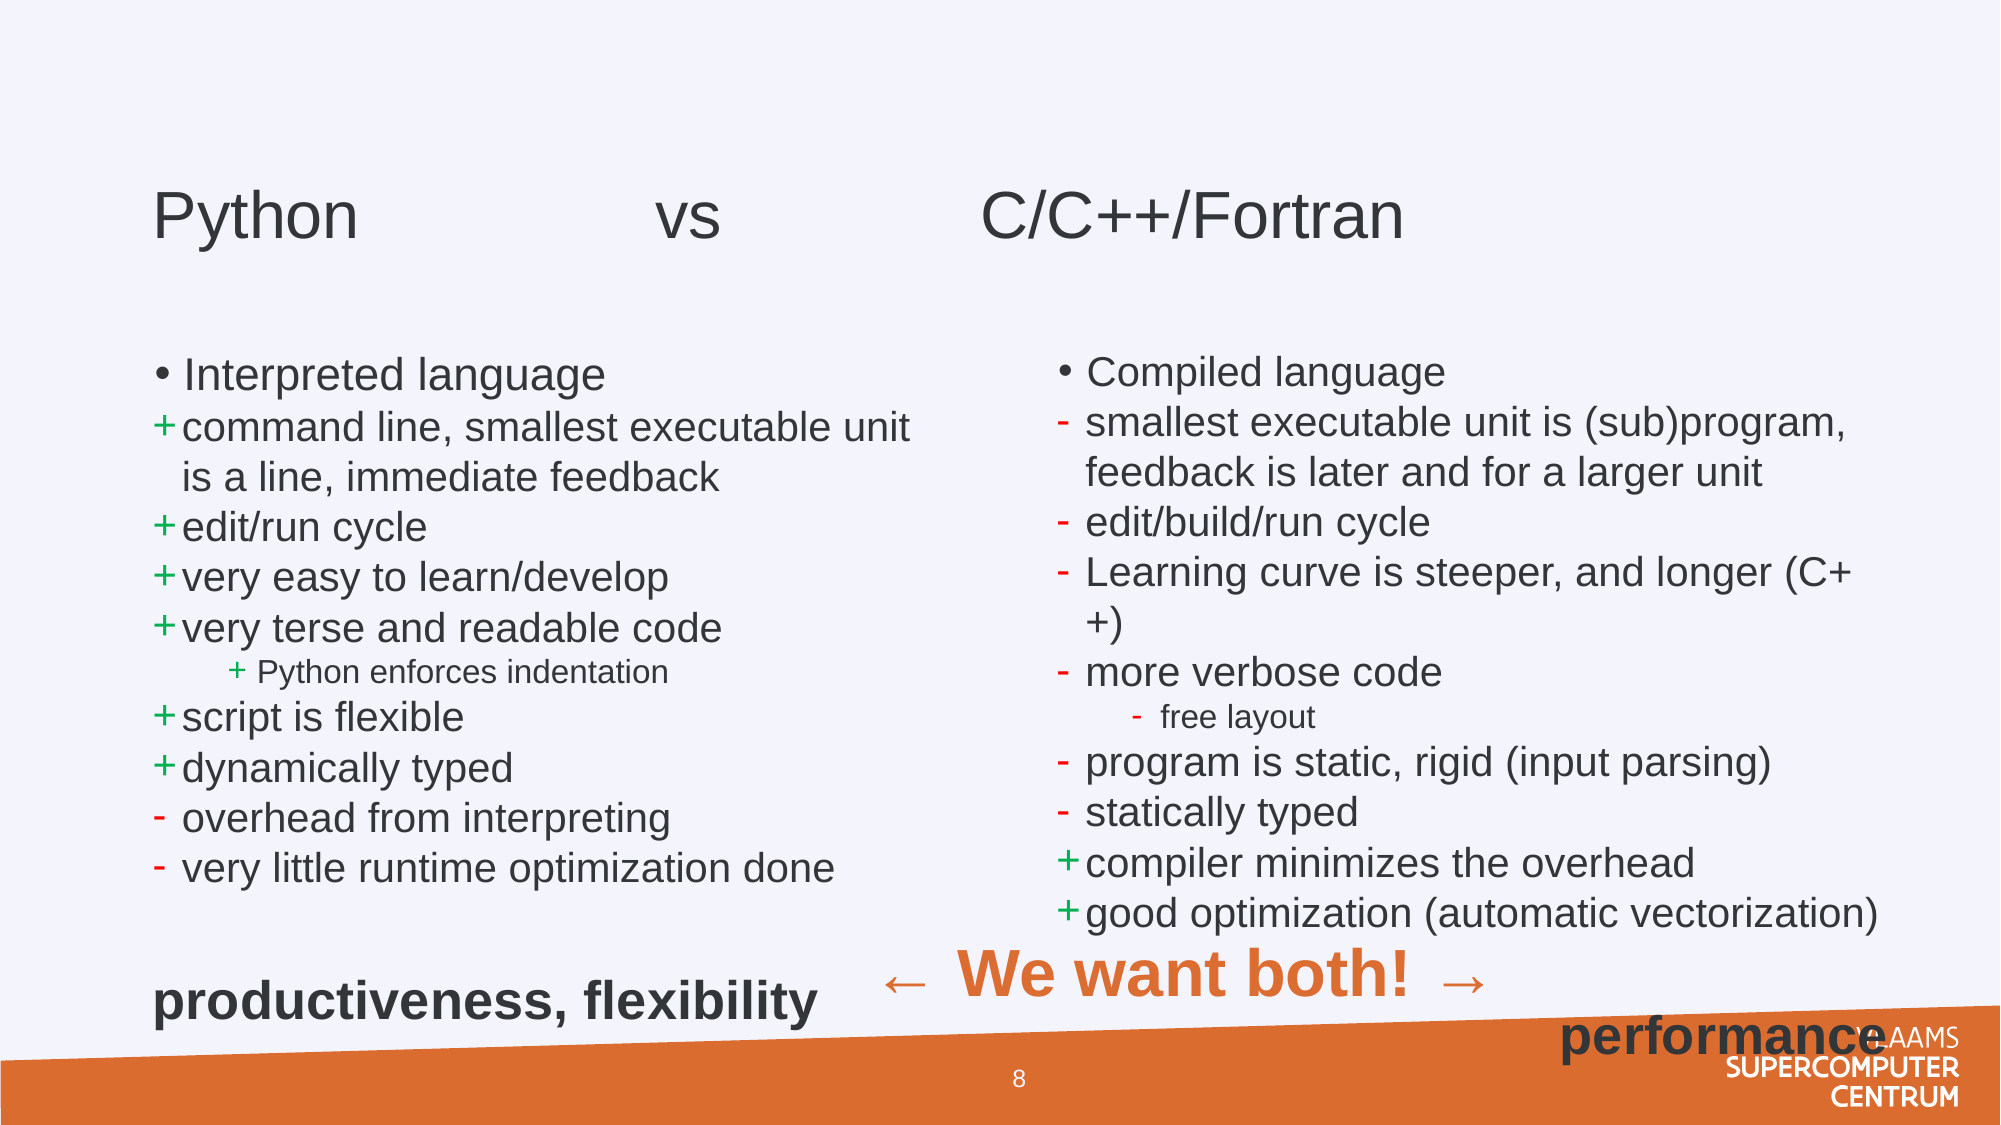

# Python                vs              C/C++/Fortran
Compiled language
smallest executable unit is (sub)program, feedback is later and for a larger unit
edit/build/run cycle
Learning curve is steeper, and longer (C++)
more verbose code
free layout
program is static, rigid (input parsing)
statically typed
compiler minimizes the overhead
good optimization (automatic vectorization)

performance

Interpreted language
command line, smallest executable unit is a line, immediate feedback
edit/run cycle
very easy to learn/develop
very terse and readable code
Python enforces indentation
script is flexible
dynamically typed
overhead from interpreting
very little runtime optimization done

productiveness, flexibility
← We want both! →
8